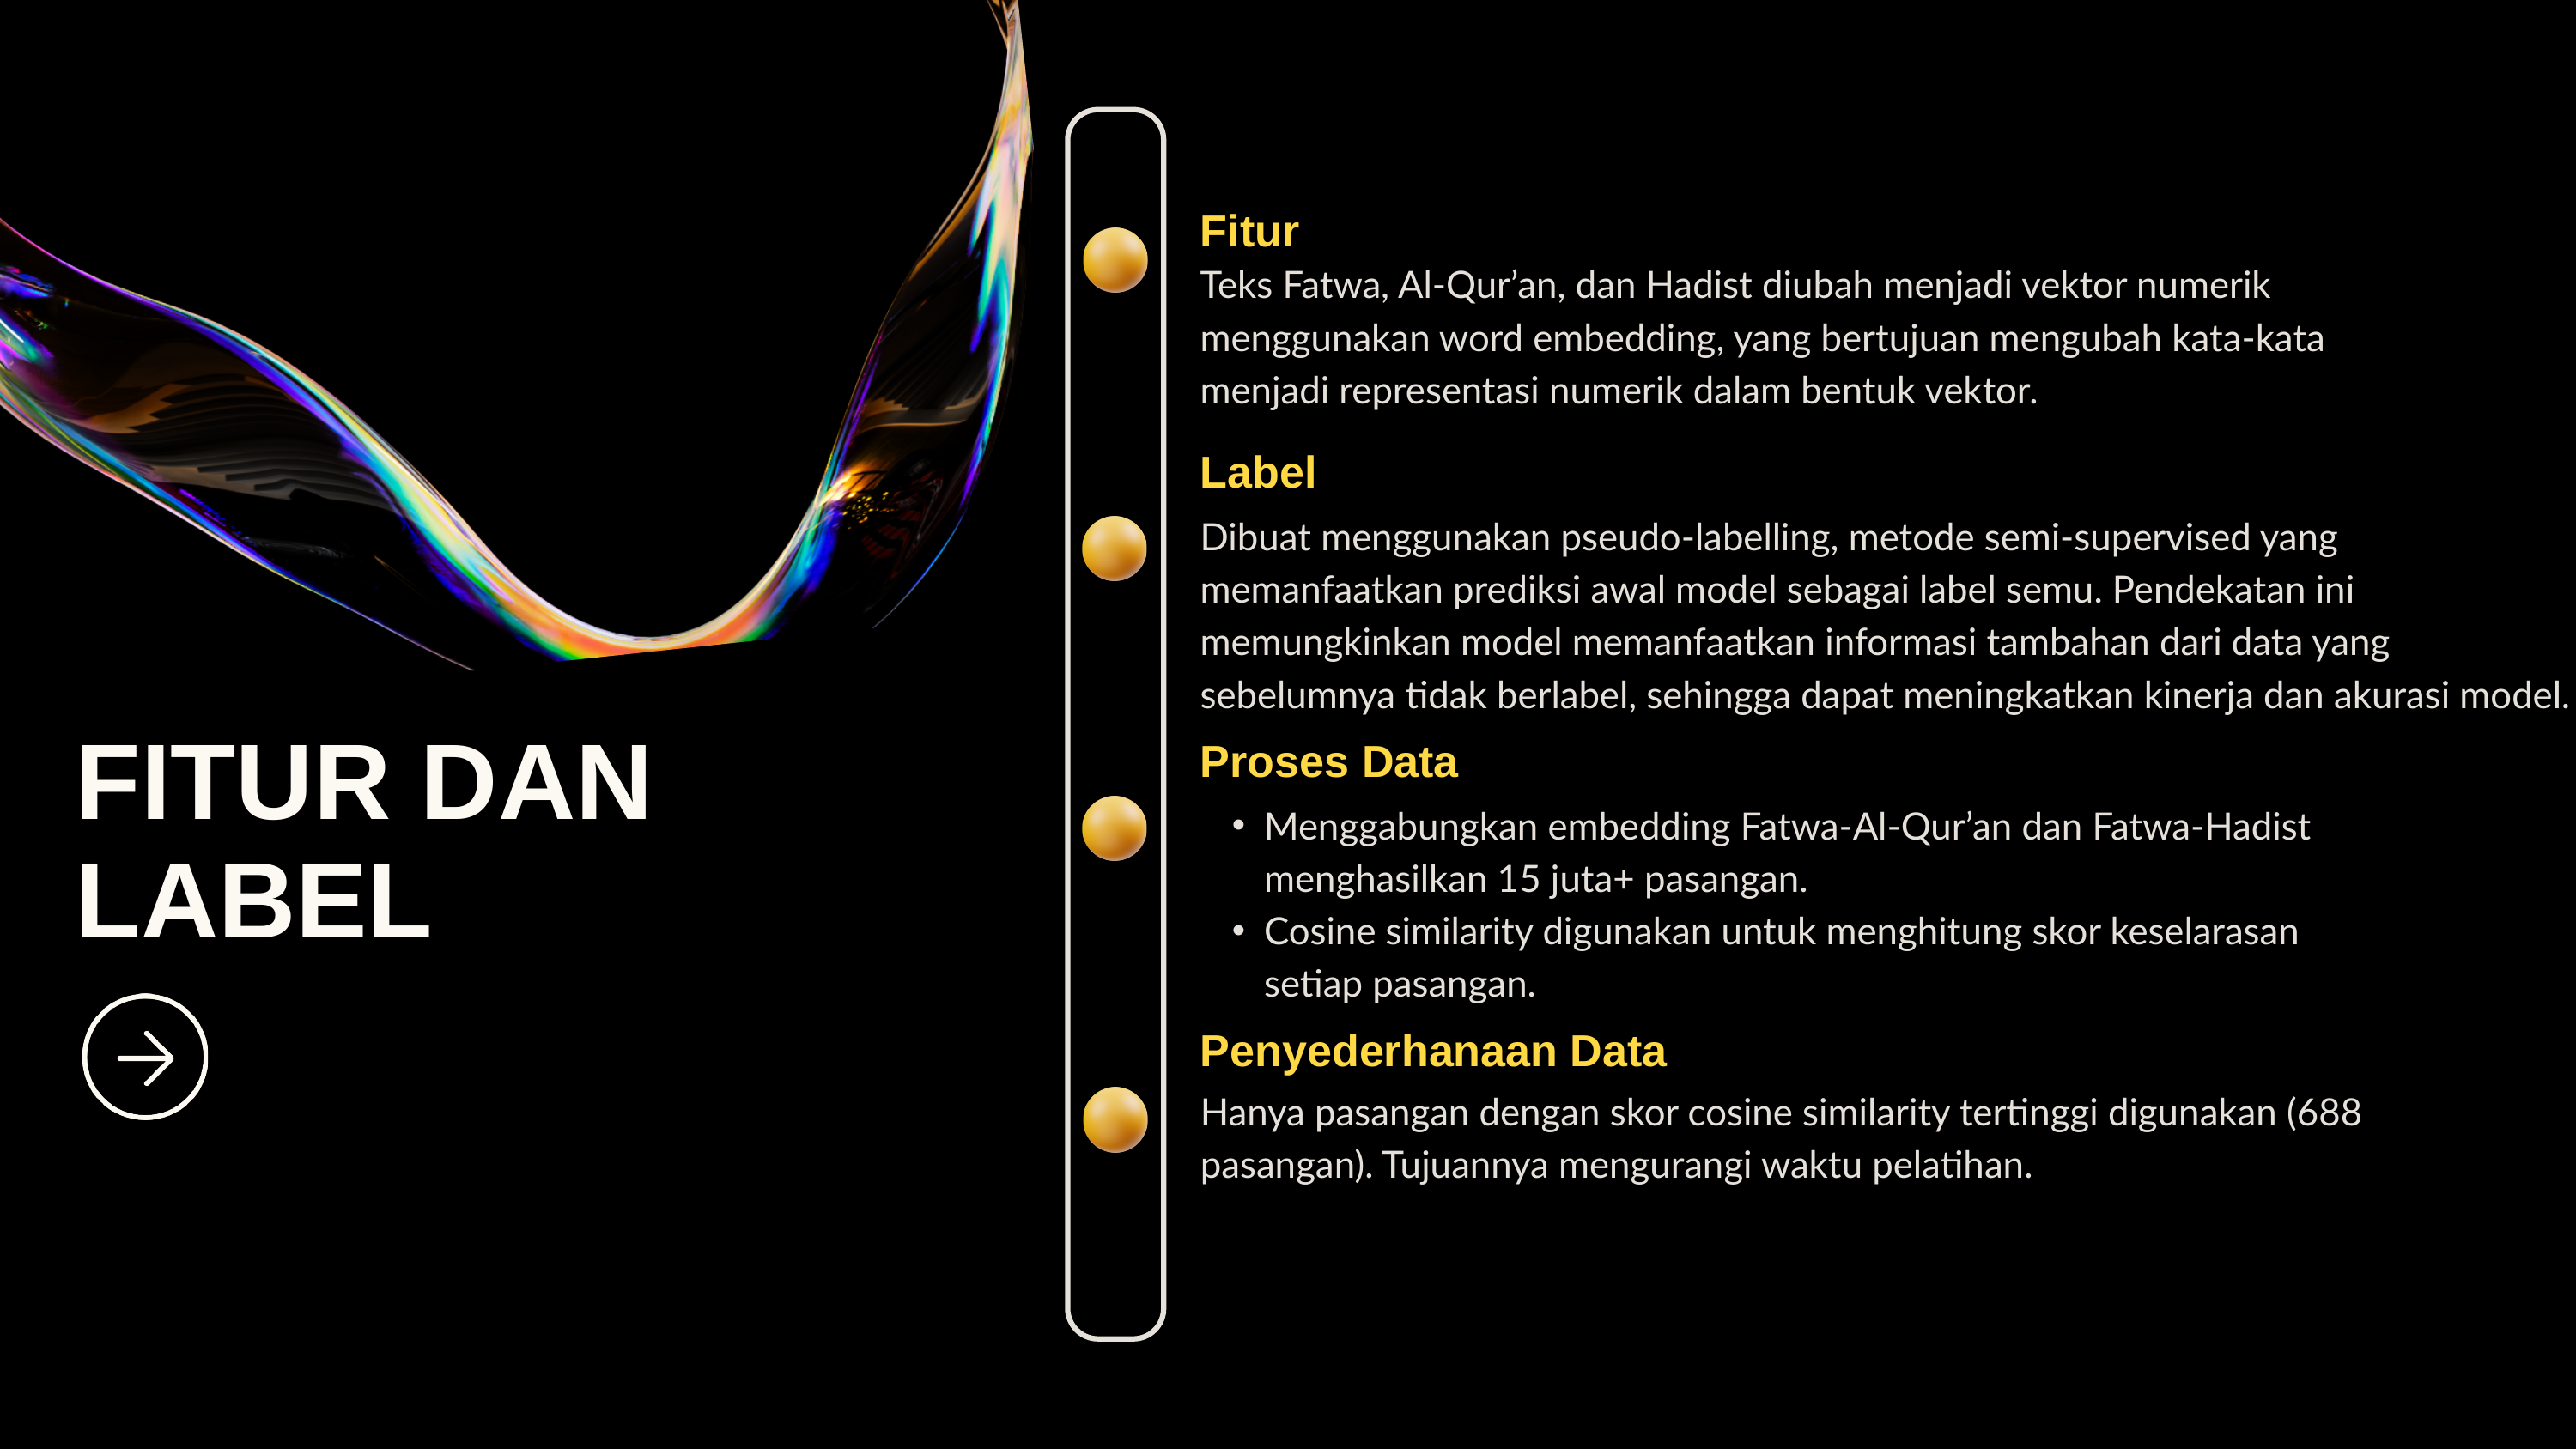

Fitur

Teks Fatwa, Al-Qur’an, dan Hadist diubah menjadi vektor numerik menggunakan word embedding, yang bertujuan mengubah kata-kata menjadi representasi numerik dalam bentuk vektor.
Label
Dibuat menggunakan pseudo-labelling, metode semi-supervised yang memanfaatkan prediksi awal model sebagai label semu. Pendekatan ini memungkinkan model memanfaatkan informasi tambahan dari data yang sebelumnya tidak berlabel, sehingga dapat meningkatkan kinerja dan akurasi model.

FITUR DAN LABEL
Proses Data
Menggabungkan embedding Fatwa-Al-Qur’an dan Fatwa-Hadist menghasilkan 15 juta+ pasangan.
Cosine similarity digunakan untuk menghitung skor keselarasan setiap pasangan.

Penyederhanaan Data
Hanya pasangan dengan skor cosine similarity tertinggi digunakan (688 pasangan). Tujuannya mengurangi waktu pelatihan.